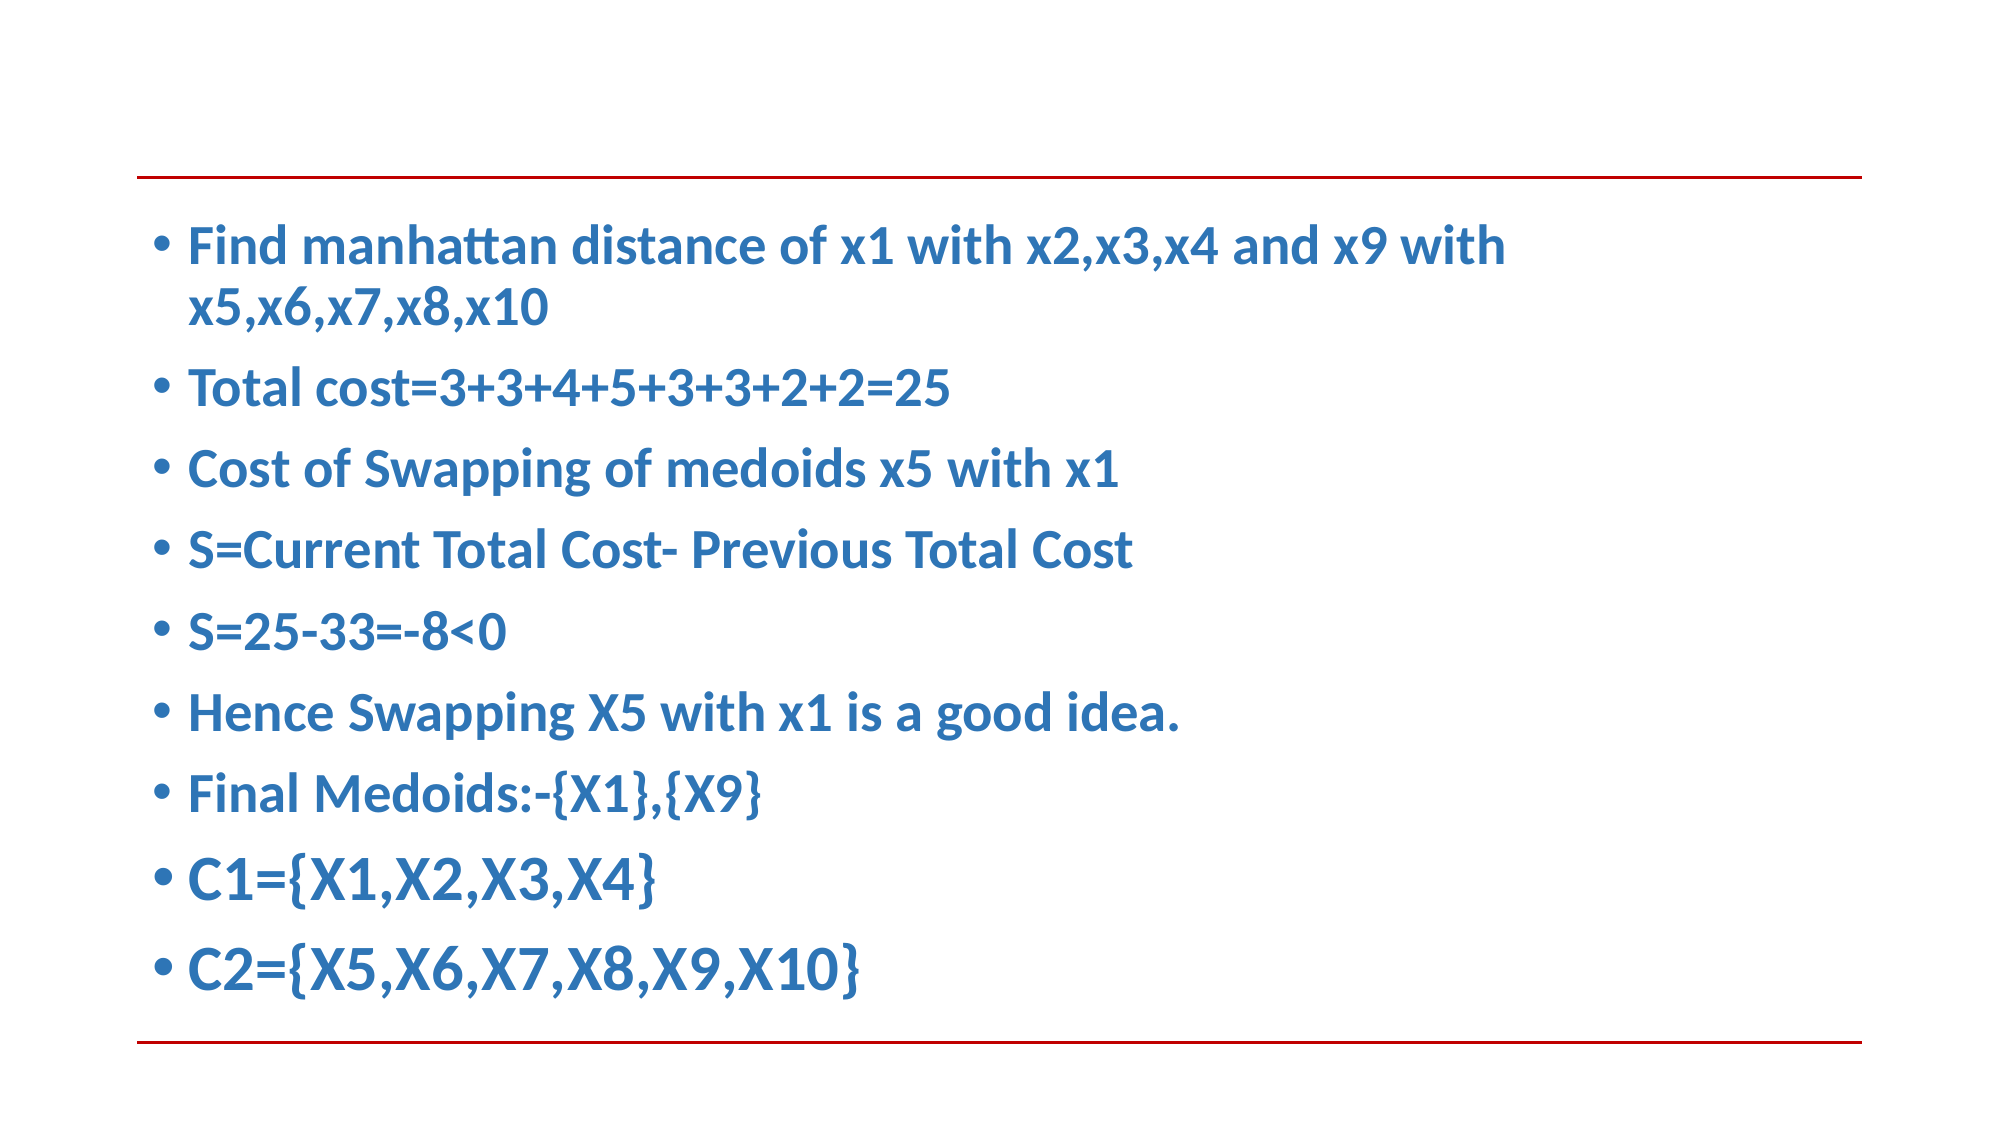

#
Find manhattan distance of x1 with x2,x3,x4 and x9 with x5,x6,x7,x8,x10
Total cost=3+3+4+5+3+3+2+2=25
Cost of Swapping of medoids x5 with x1
S=Current Total Cost- Previous Total Cost
S=25-33=-8<0
Hence Swapping X5 with x1 is a good idea.
Final Medoids:-{X1},{X9}
C1={X1,X2,X3,X4}
C2={X5,X6,X7,X8,X9,X10}